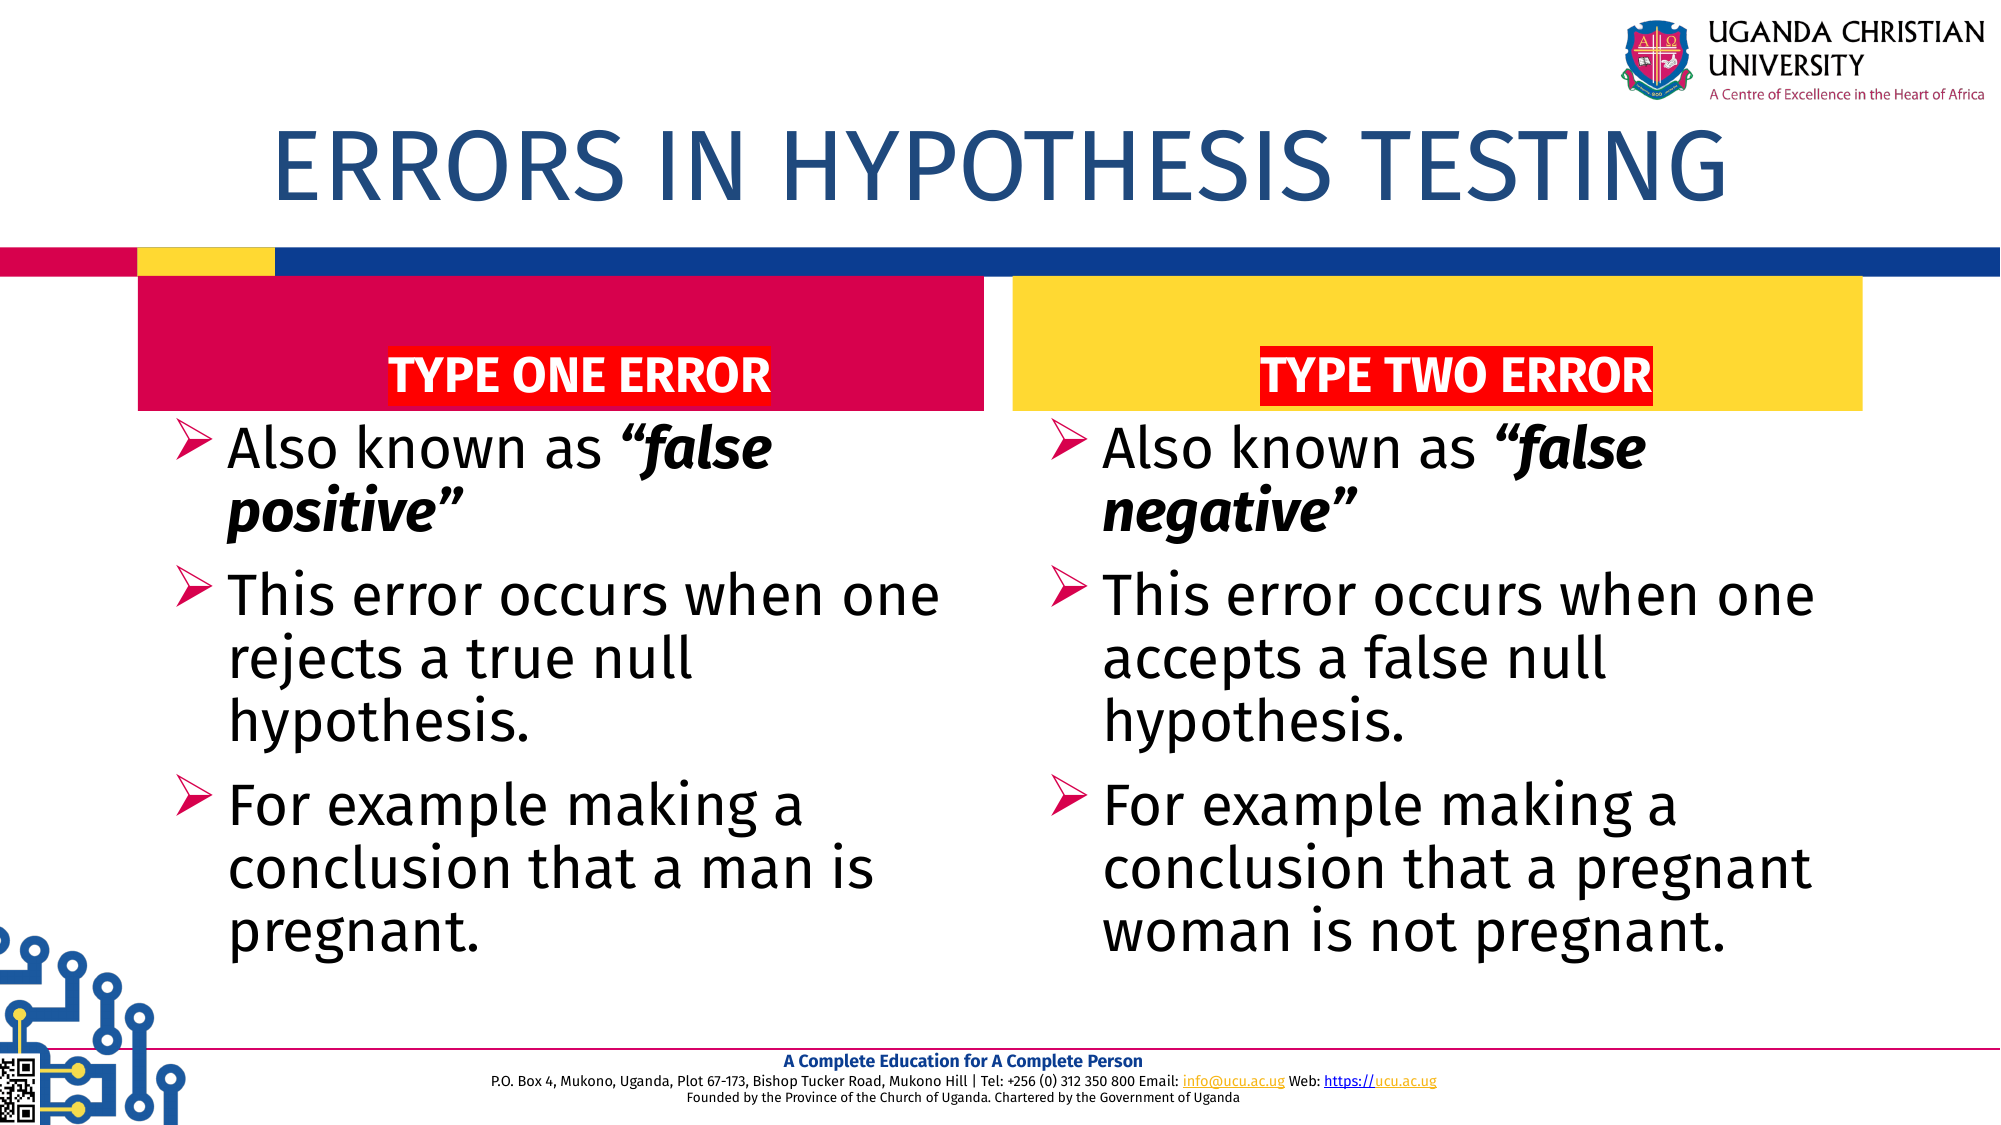

# ERRORS IN HYPOTHESIS TESTING
TYPE ONE ERROR
TYPE TWO ERROR
Also known as “false positive”
This error occurs when one rejects a true null hypothesis.
For example making a conclusion that a man is pregnant.
Also known as “false negative”
This error occurs when one accepts a false null hypothesis.
For example making a conclusion that a pregnant woman is not pregnant.